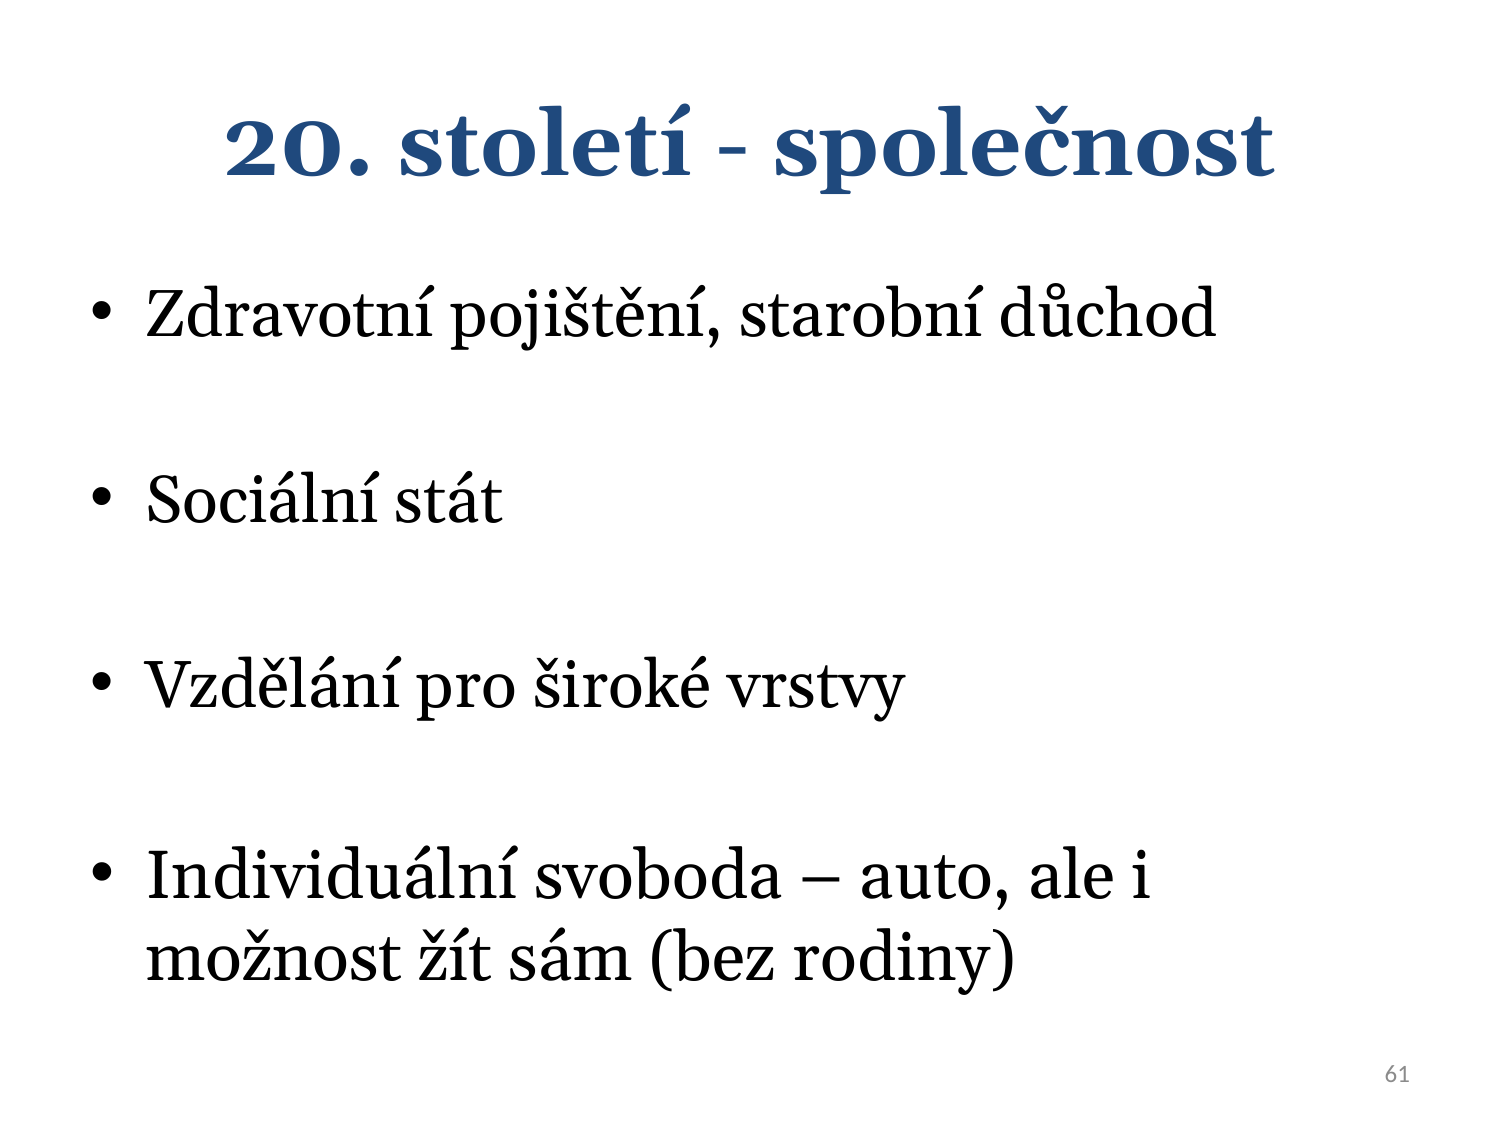

# 20. století - společnost
Zdravotní pojištění, starobní důchod

Sociální stát

Vzdělání pro široké vrstvy

Individuální svoboda – auto, ale i možnost žít sám (bez rodiny)

61